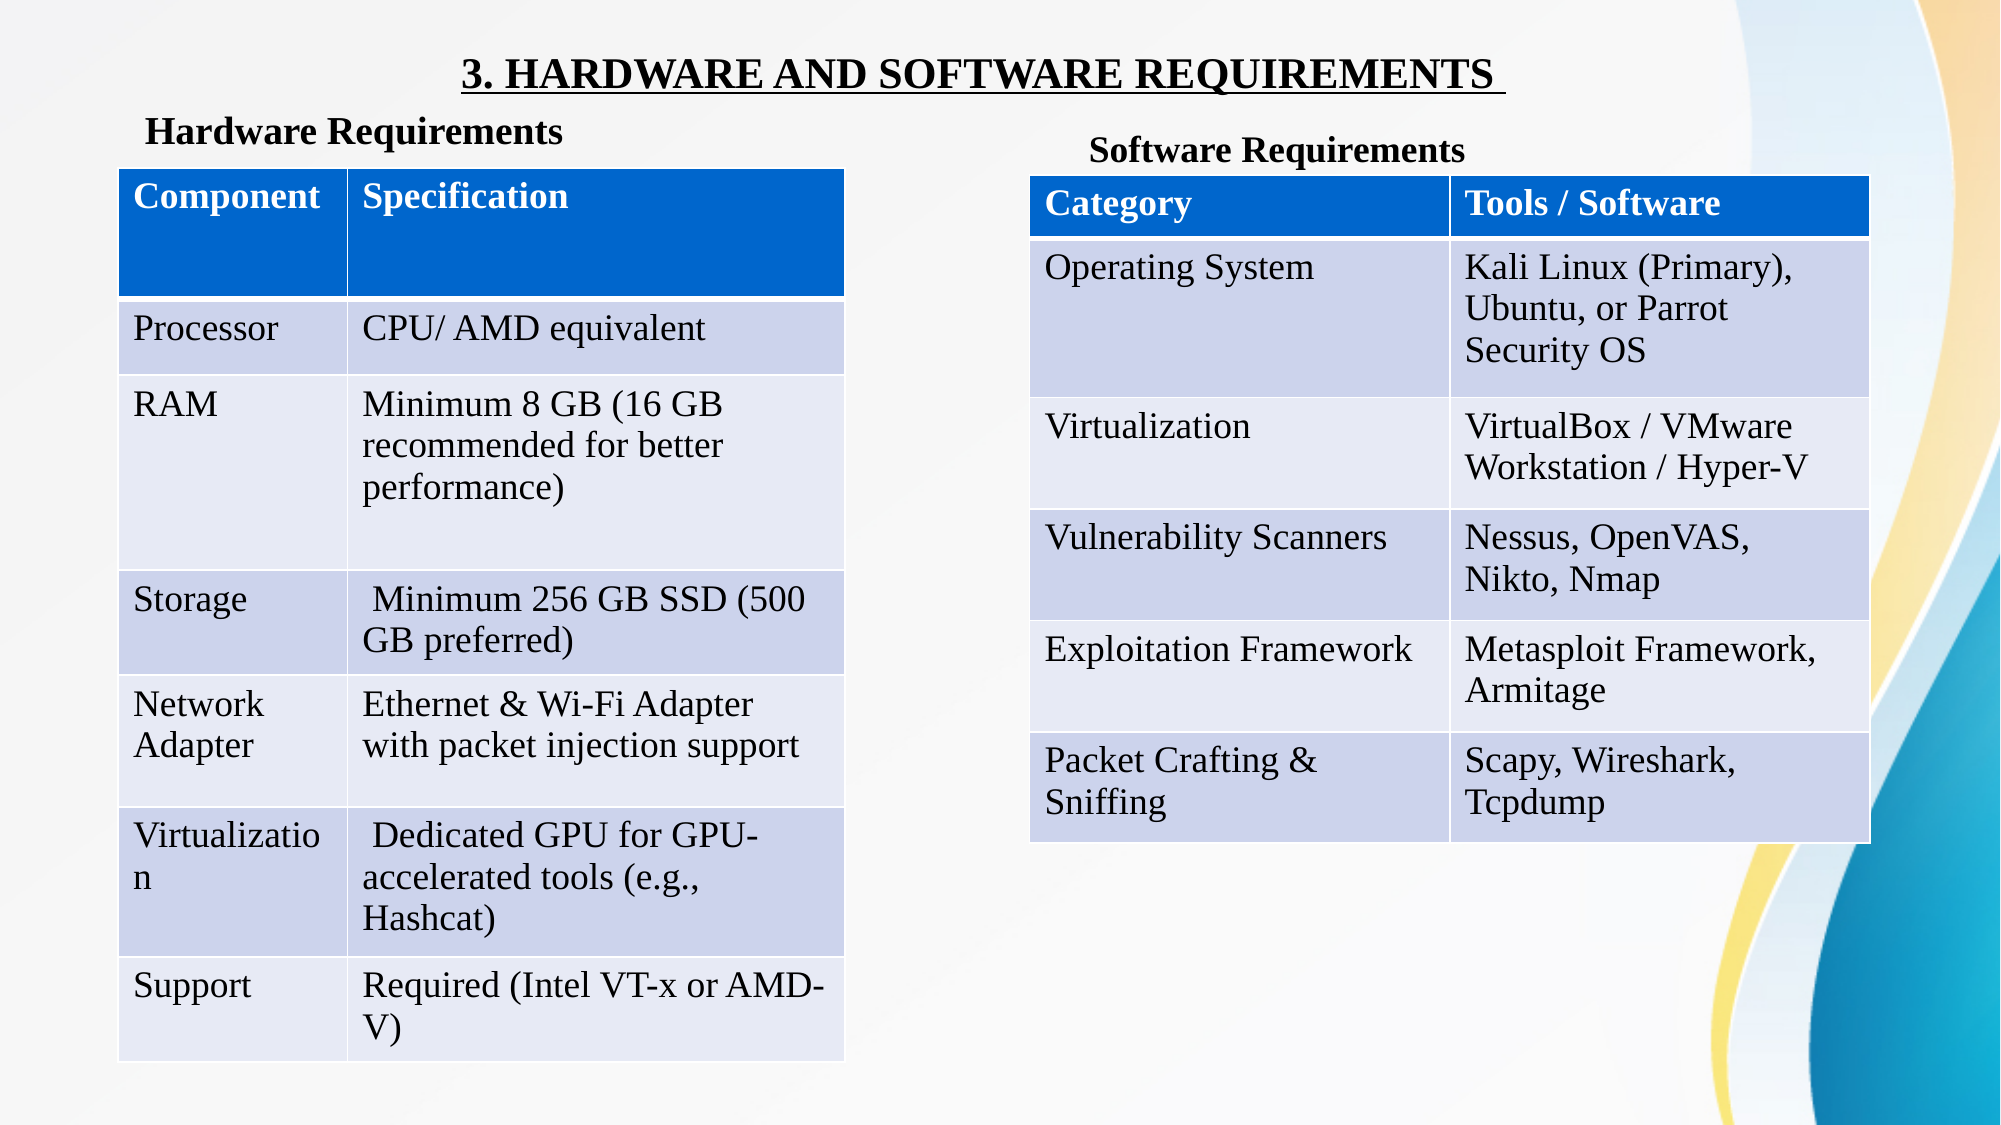

3. HARDWARE AND SOFTWARE REQUIREMENTS
Hardware Requirements

Software Requirements
| Component | Specification |
| --- | --- |
| Processor | CPU/ AMD equivalent |
| RAM | Minimum 8 GB (16 GB recommended for better performance) |
| Storage | Minimum 256 GB SSD (500 GB preferred) |
| Network Adapter | Ethernet & Wi-Fi Adapter with packet injection support |
| Virtualization | Dedicated GPU for GPU-accelerated tools (e.g., Hashcat) |
| Support | Required (Intel VT-x or AMD-V) |
| Category | Tools / Software |
| --- | --- |
| Operating System | Kali Linux (Primary), Ubuntu, or Parrot Security OS |
| Virtualization | VirtualBox / VMware Workstation / Hyper-V |
| Vulnerability Scanners | Nessus, OpenVAS, Nikto, Nmap |
| Exploitation Framework | Metasploit Framework, Armitage |
| Packet Crafting & Sniffing | Scapy, Wireshark, Tcpdump |